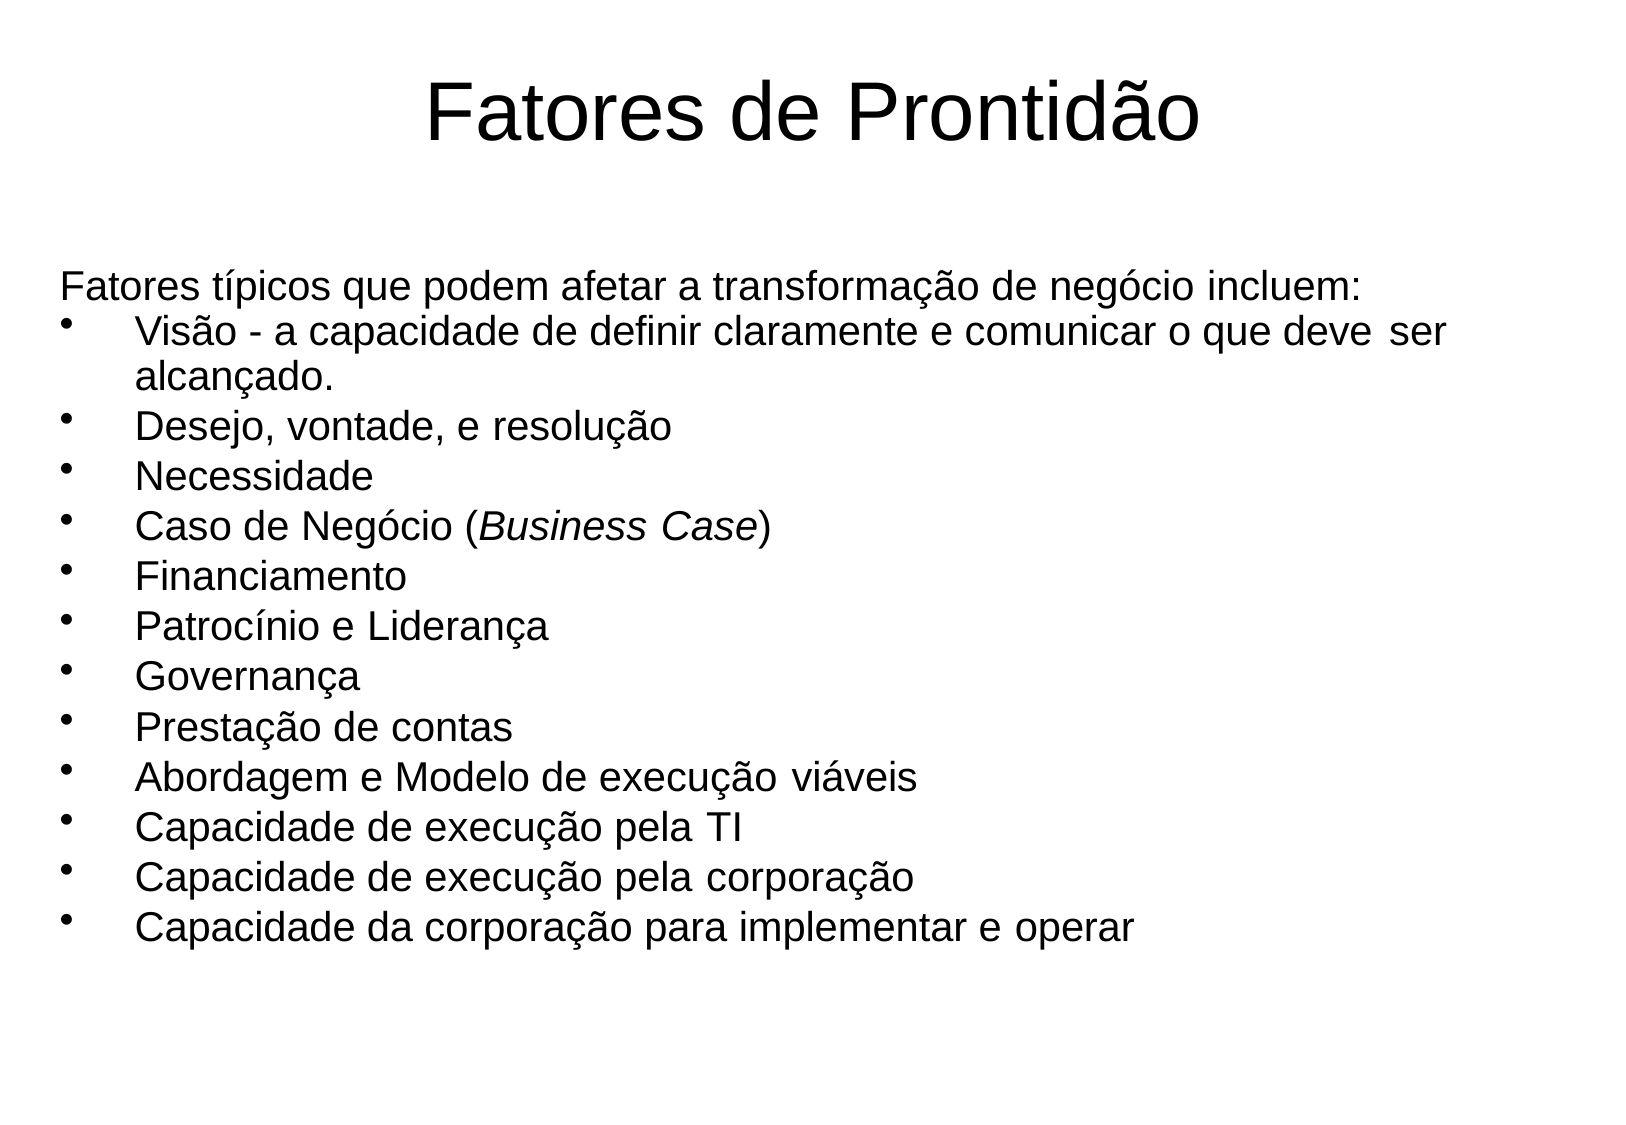

# Fatores de Prontidão
Fatores típicos que podem afetar a transformação de negócio incluem:
Visão - a capacidade de definir claramente e comunicar o que deve ser
alcançado.
Desejo, vontade, e resolução
Necessidade
Caso de Negócio (Business Case)
Financiamento
Patrocínio e Liderança
Governança
Prestação de contas
Abordagem e Modelo de execução viáveis
Capacidade de execução pela TI
Capacidade de execução pela corporação
Capacidade da corporação para implementar e operar